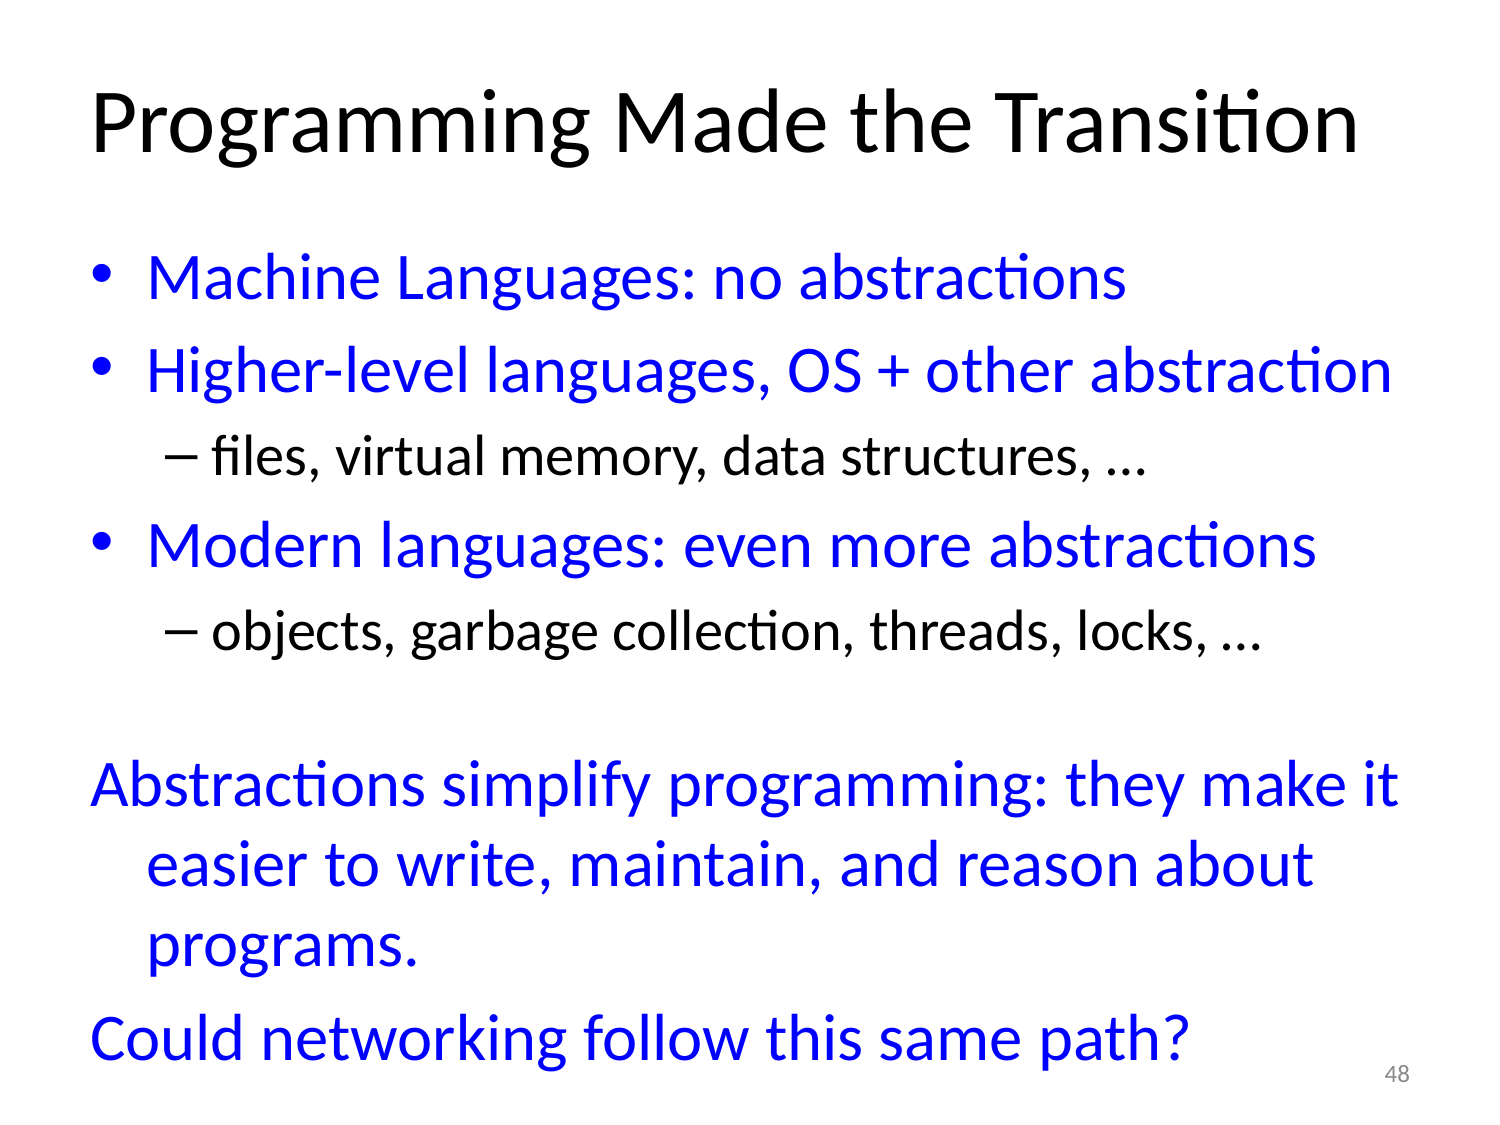

# Programming Made the Transition
Machine Languages: no abstractions
Higher-level languages, OS + other abstraction
files, virtual memory, data structures, …
Modern languages: even more abstractions
objects, garbage collection, threads, locks, …

Abstractions simplify programming: they make it easier to write, maintain, and reason about programs.
Could networking follow this same path?

48